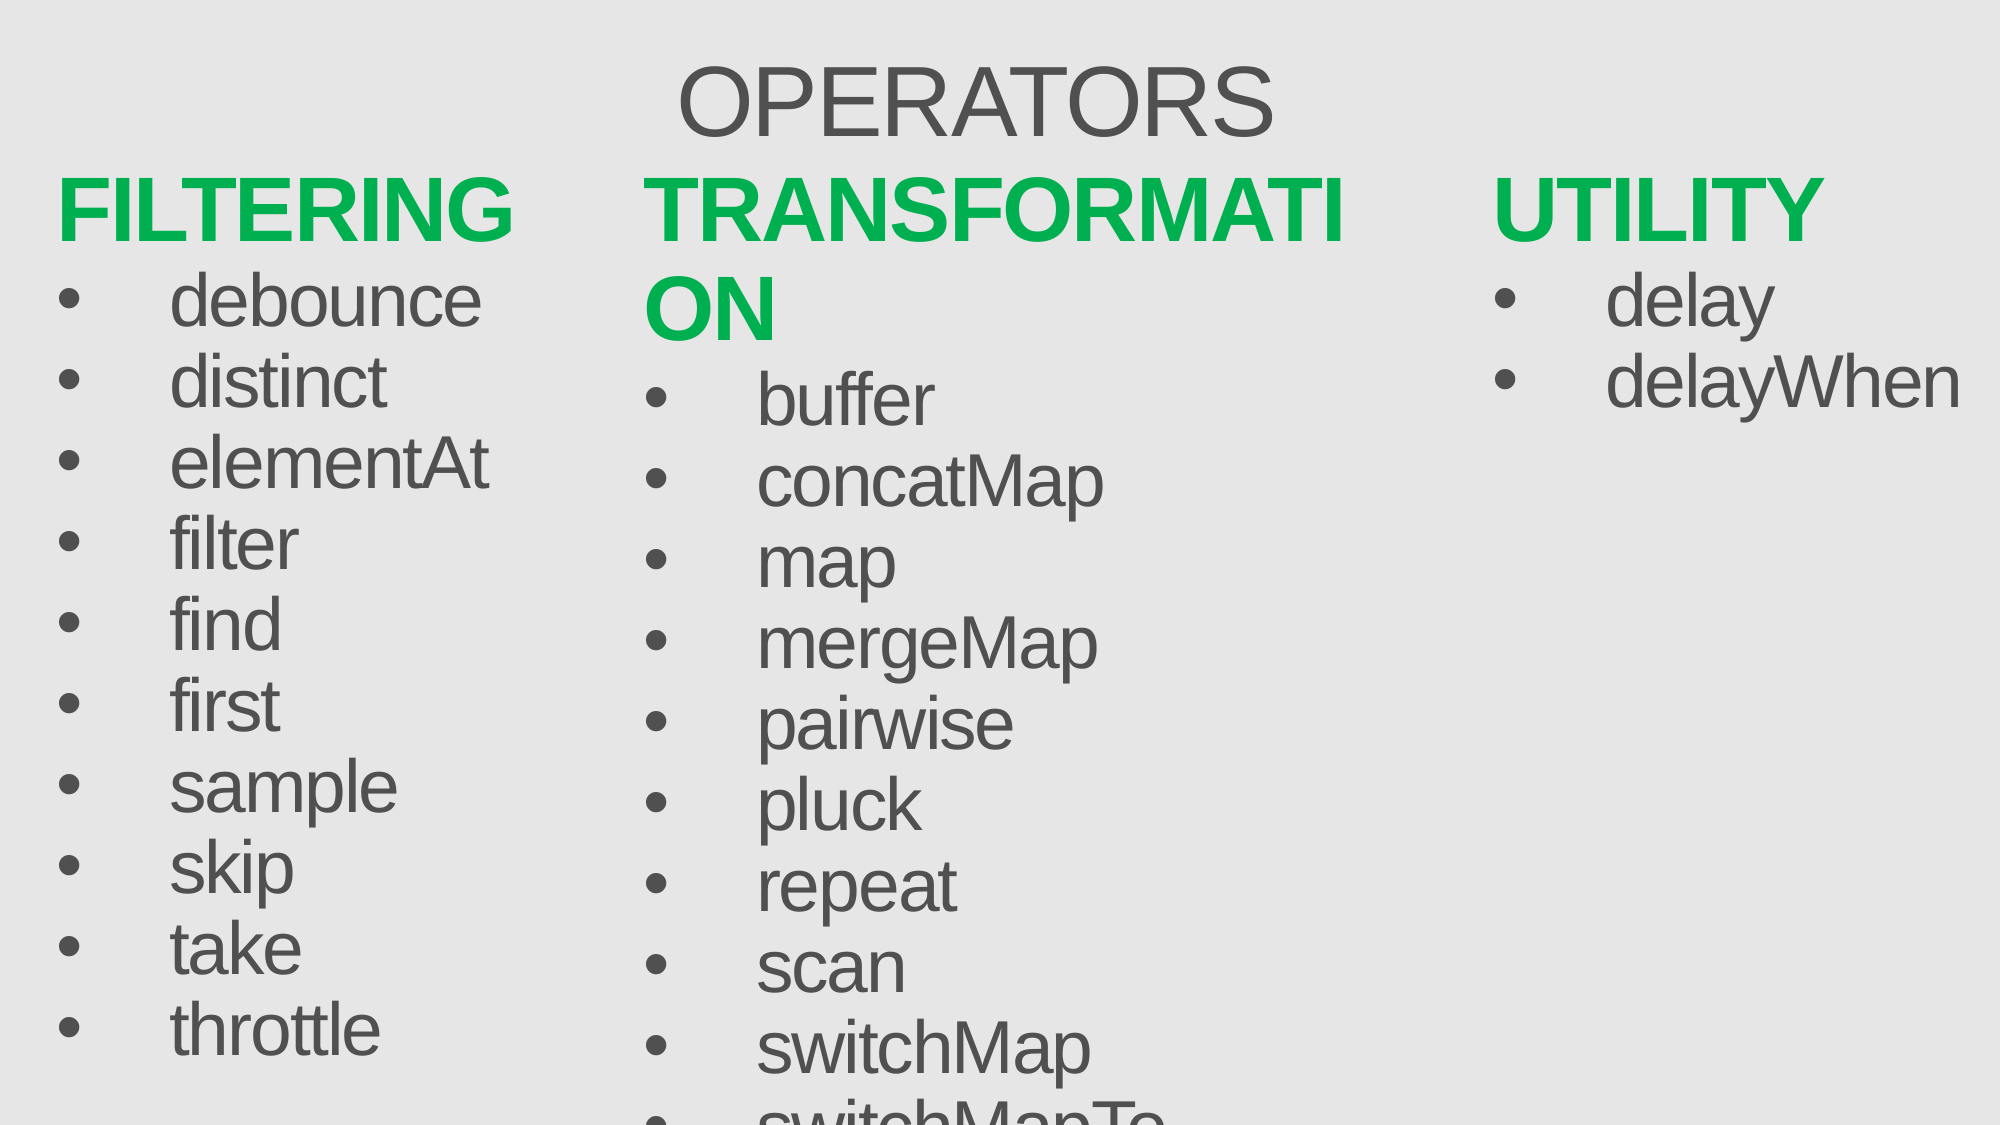

OPERATORS
FILTERING
debounce
distinct
elementAt
filter
find
first
sample
skip
take
throttle

TRANSFORMATION
buffer
concatMap
map
mergeMap
pairwise
pluck
repeat
scan
switchMap
switchMapTo

UTILITY
delay
delayWhen